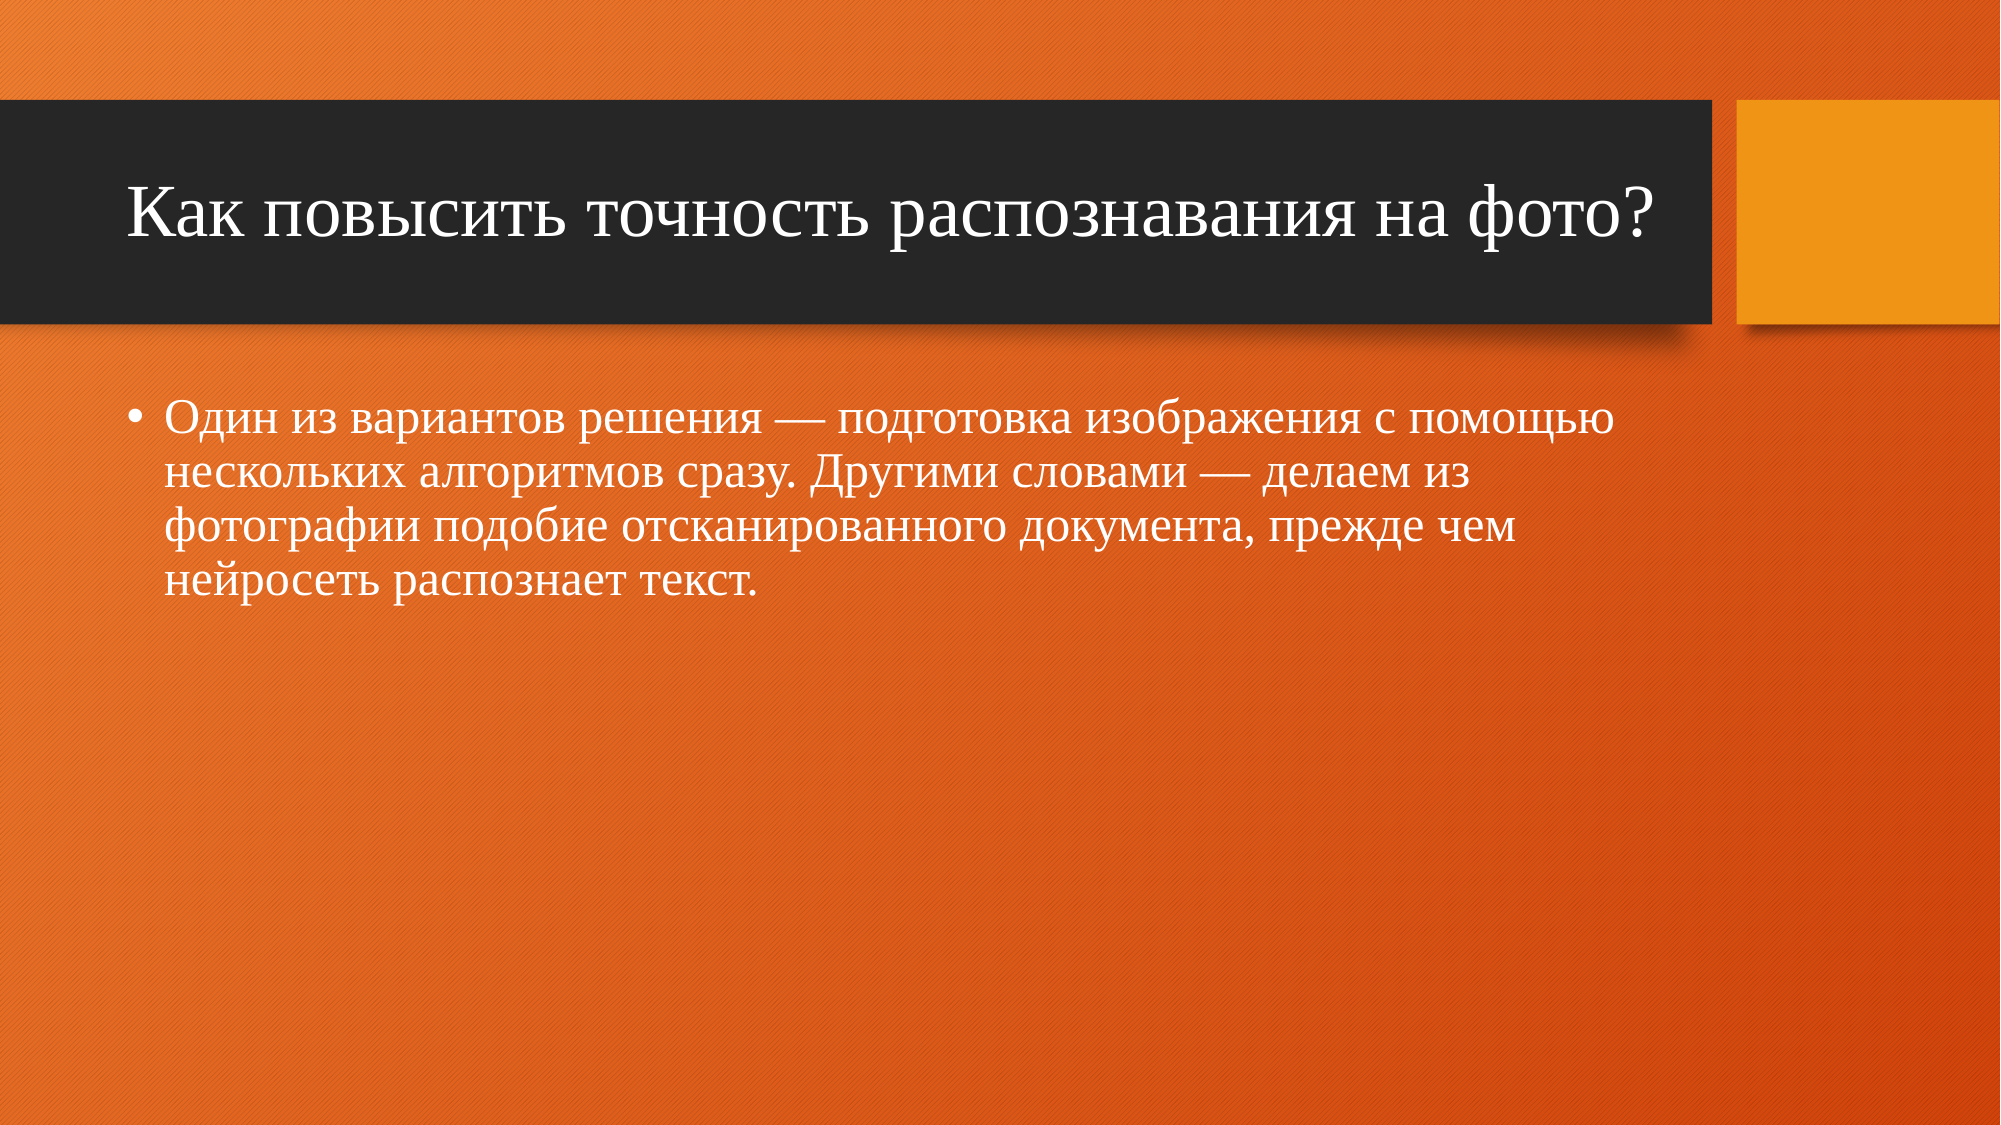

# Как повысить точность распознавания на фото?
Один из вариантов решения — подготовка изображения с помощью нескольких алгоритмов сразу. Другими словами — делаем из фотографии подобие отсканированного документа, прежде чем нейросеть распознает текст.